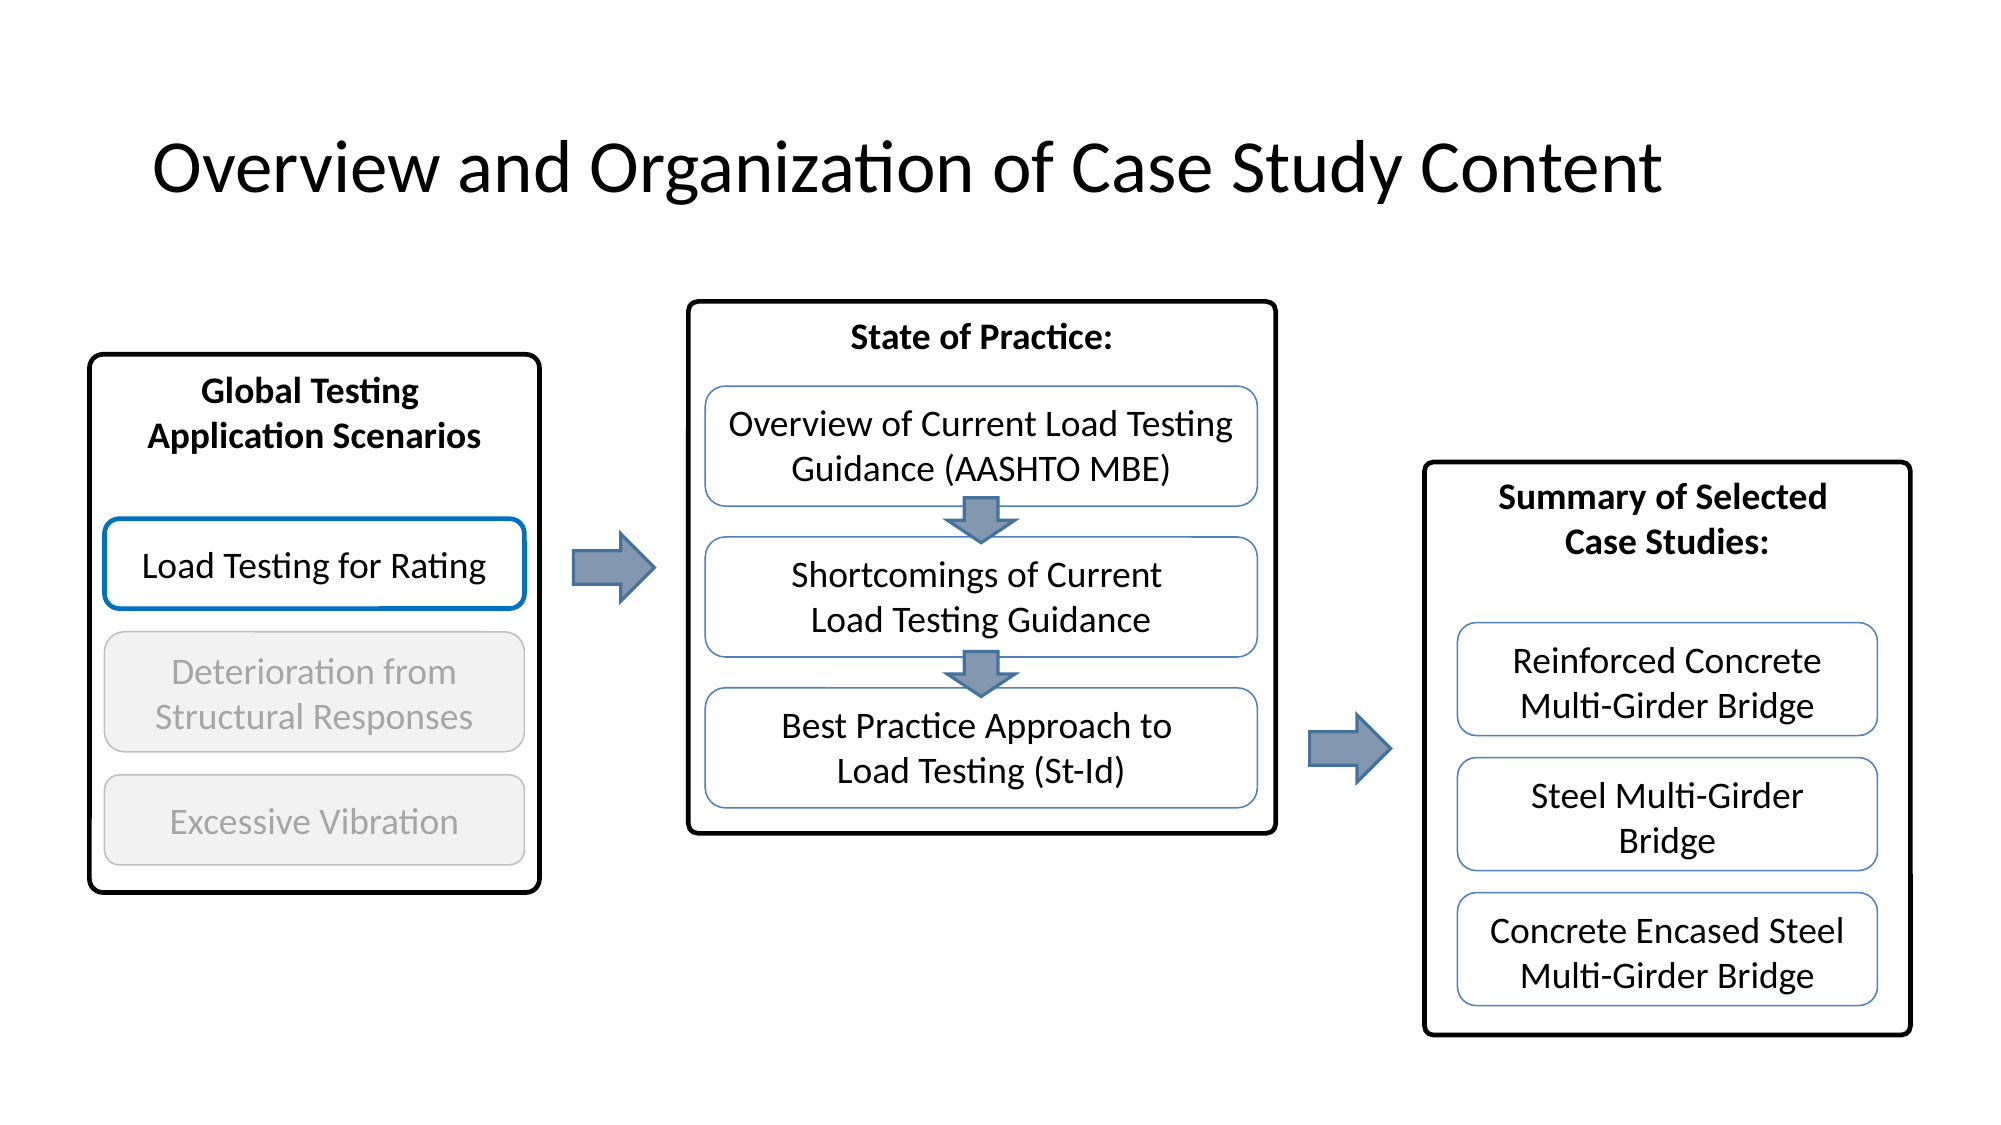

# Overview and Organization of Case Study Content
State of Practice:
Overview of Current Load Testing Guidance (AASHTO MBE)
Shortcomings of Current
Load Testing Guidance
Best Practice Approach to
Load Testing (St-Id)

Global Testing
Application Scenarios
Load Testing for Rating
Deterioration from Structural Responses
Excessive Vibration
Summary of Selected
Case Studies:
Reinforced Concrete Multi-Girder Bridge
Steel Multi-Girder Bridge
Concrete Encased Steel Multi-Girder Bridge